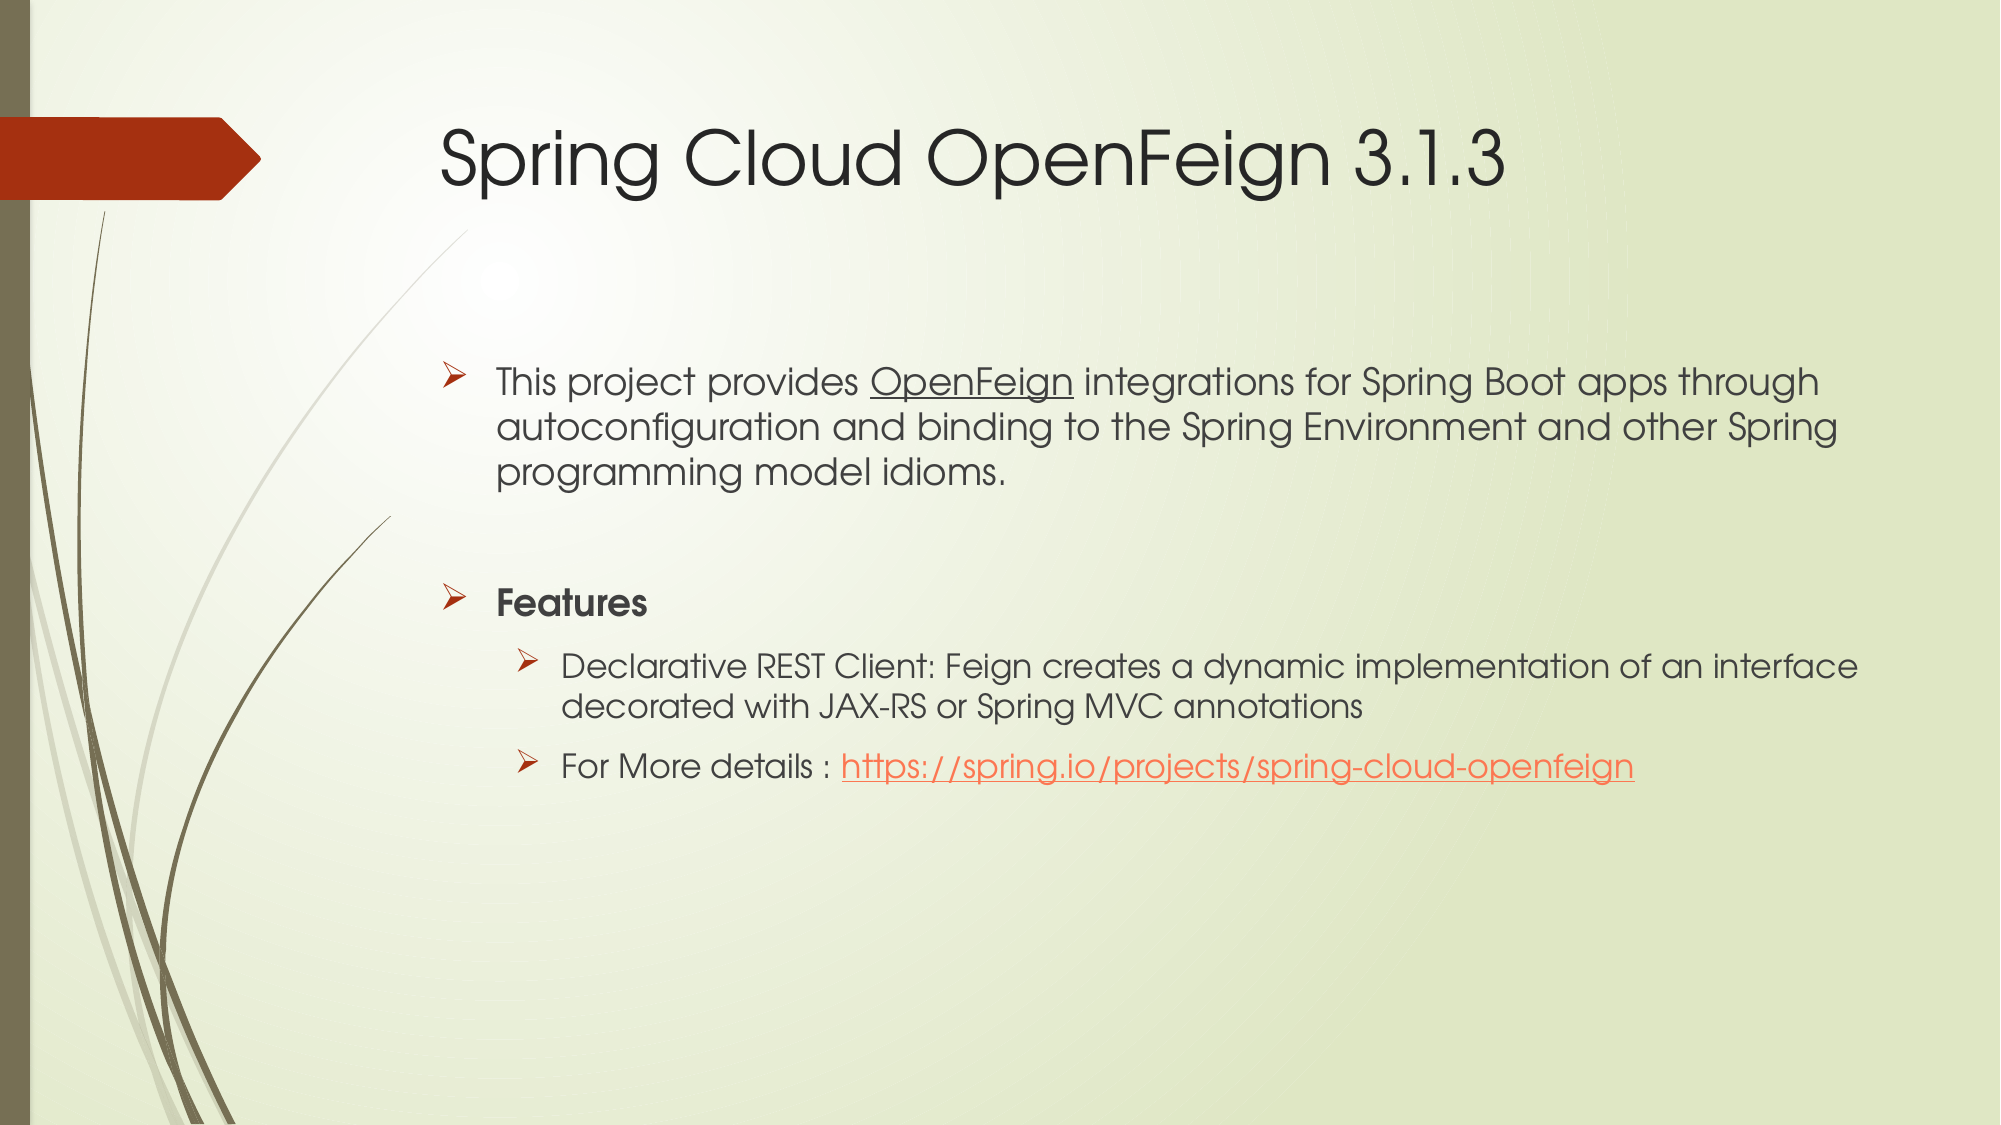

# Spring Cloud OpenFeign 3.1.3
This project provides OpenFeign integrations for Spring Boot apps through autoconfiguration and binding to the Spring Environment and other Spring programming model idioms.

Features
Declarative REST Client: Feign creates a dynamic implementation of an interface decorated with JAX-RS or Spring MVC annotations
For More details : https://spring.io/projects/spring-cloud-openfeign